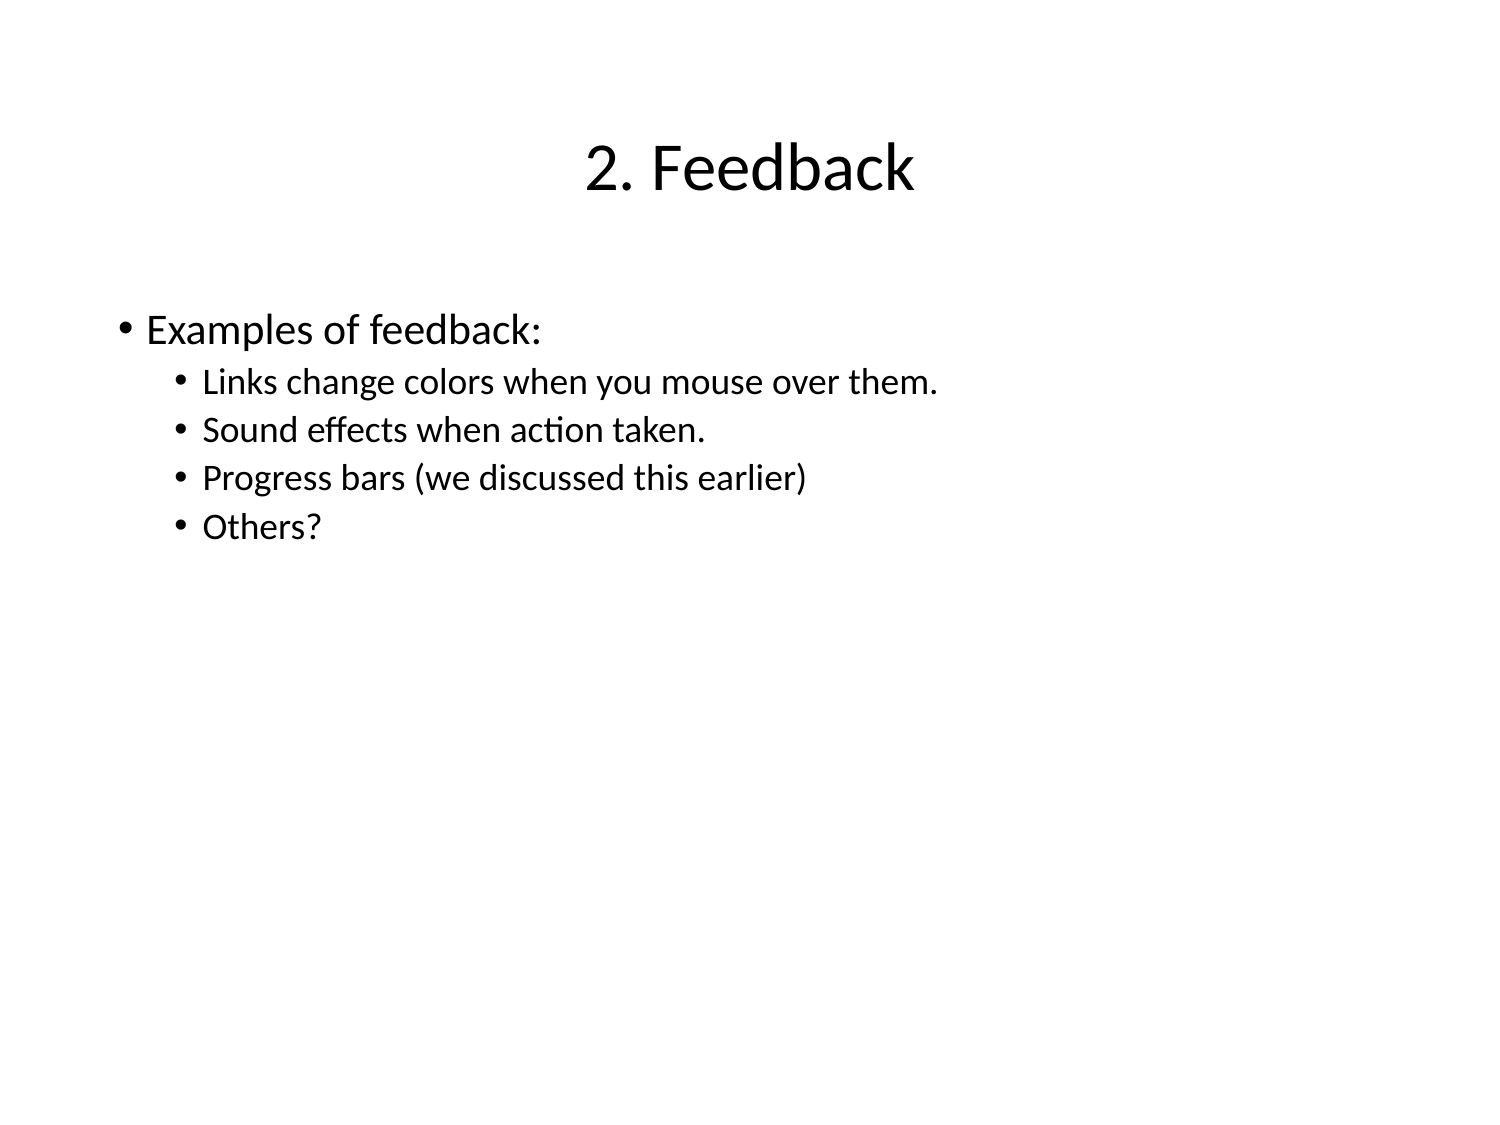

# 2. Feedback
Examples of feedback:
Links change colors when you mouse over them.
Sound effects when action taken.
Progress bars (we discussed this earlier)
Others?